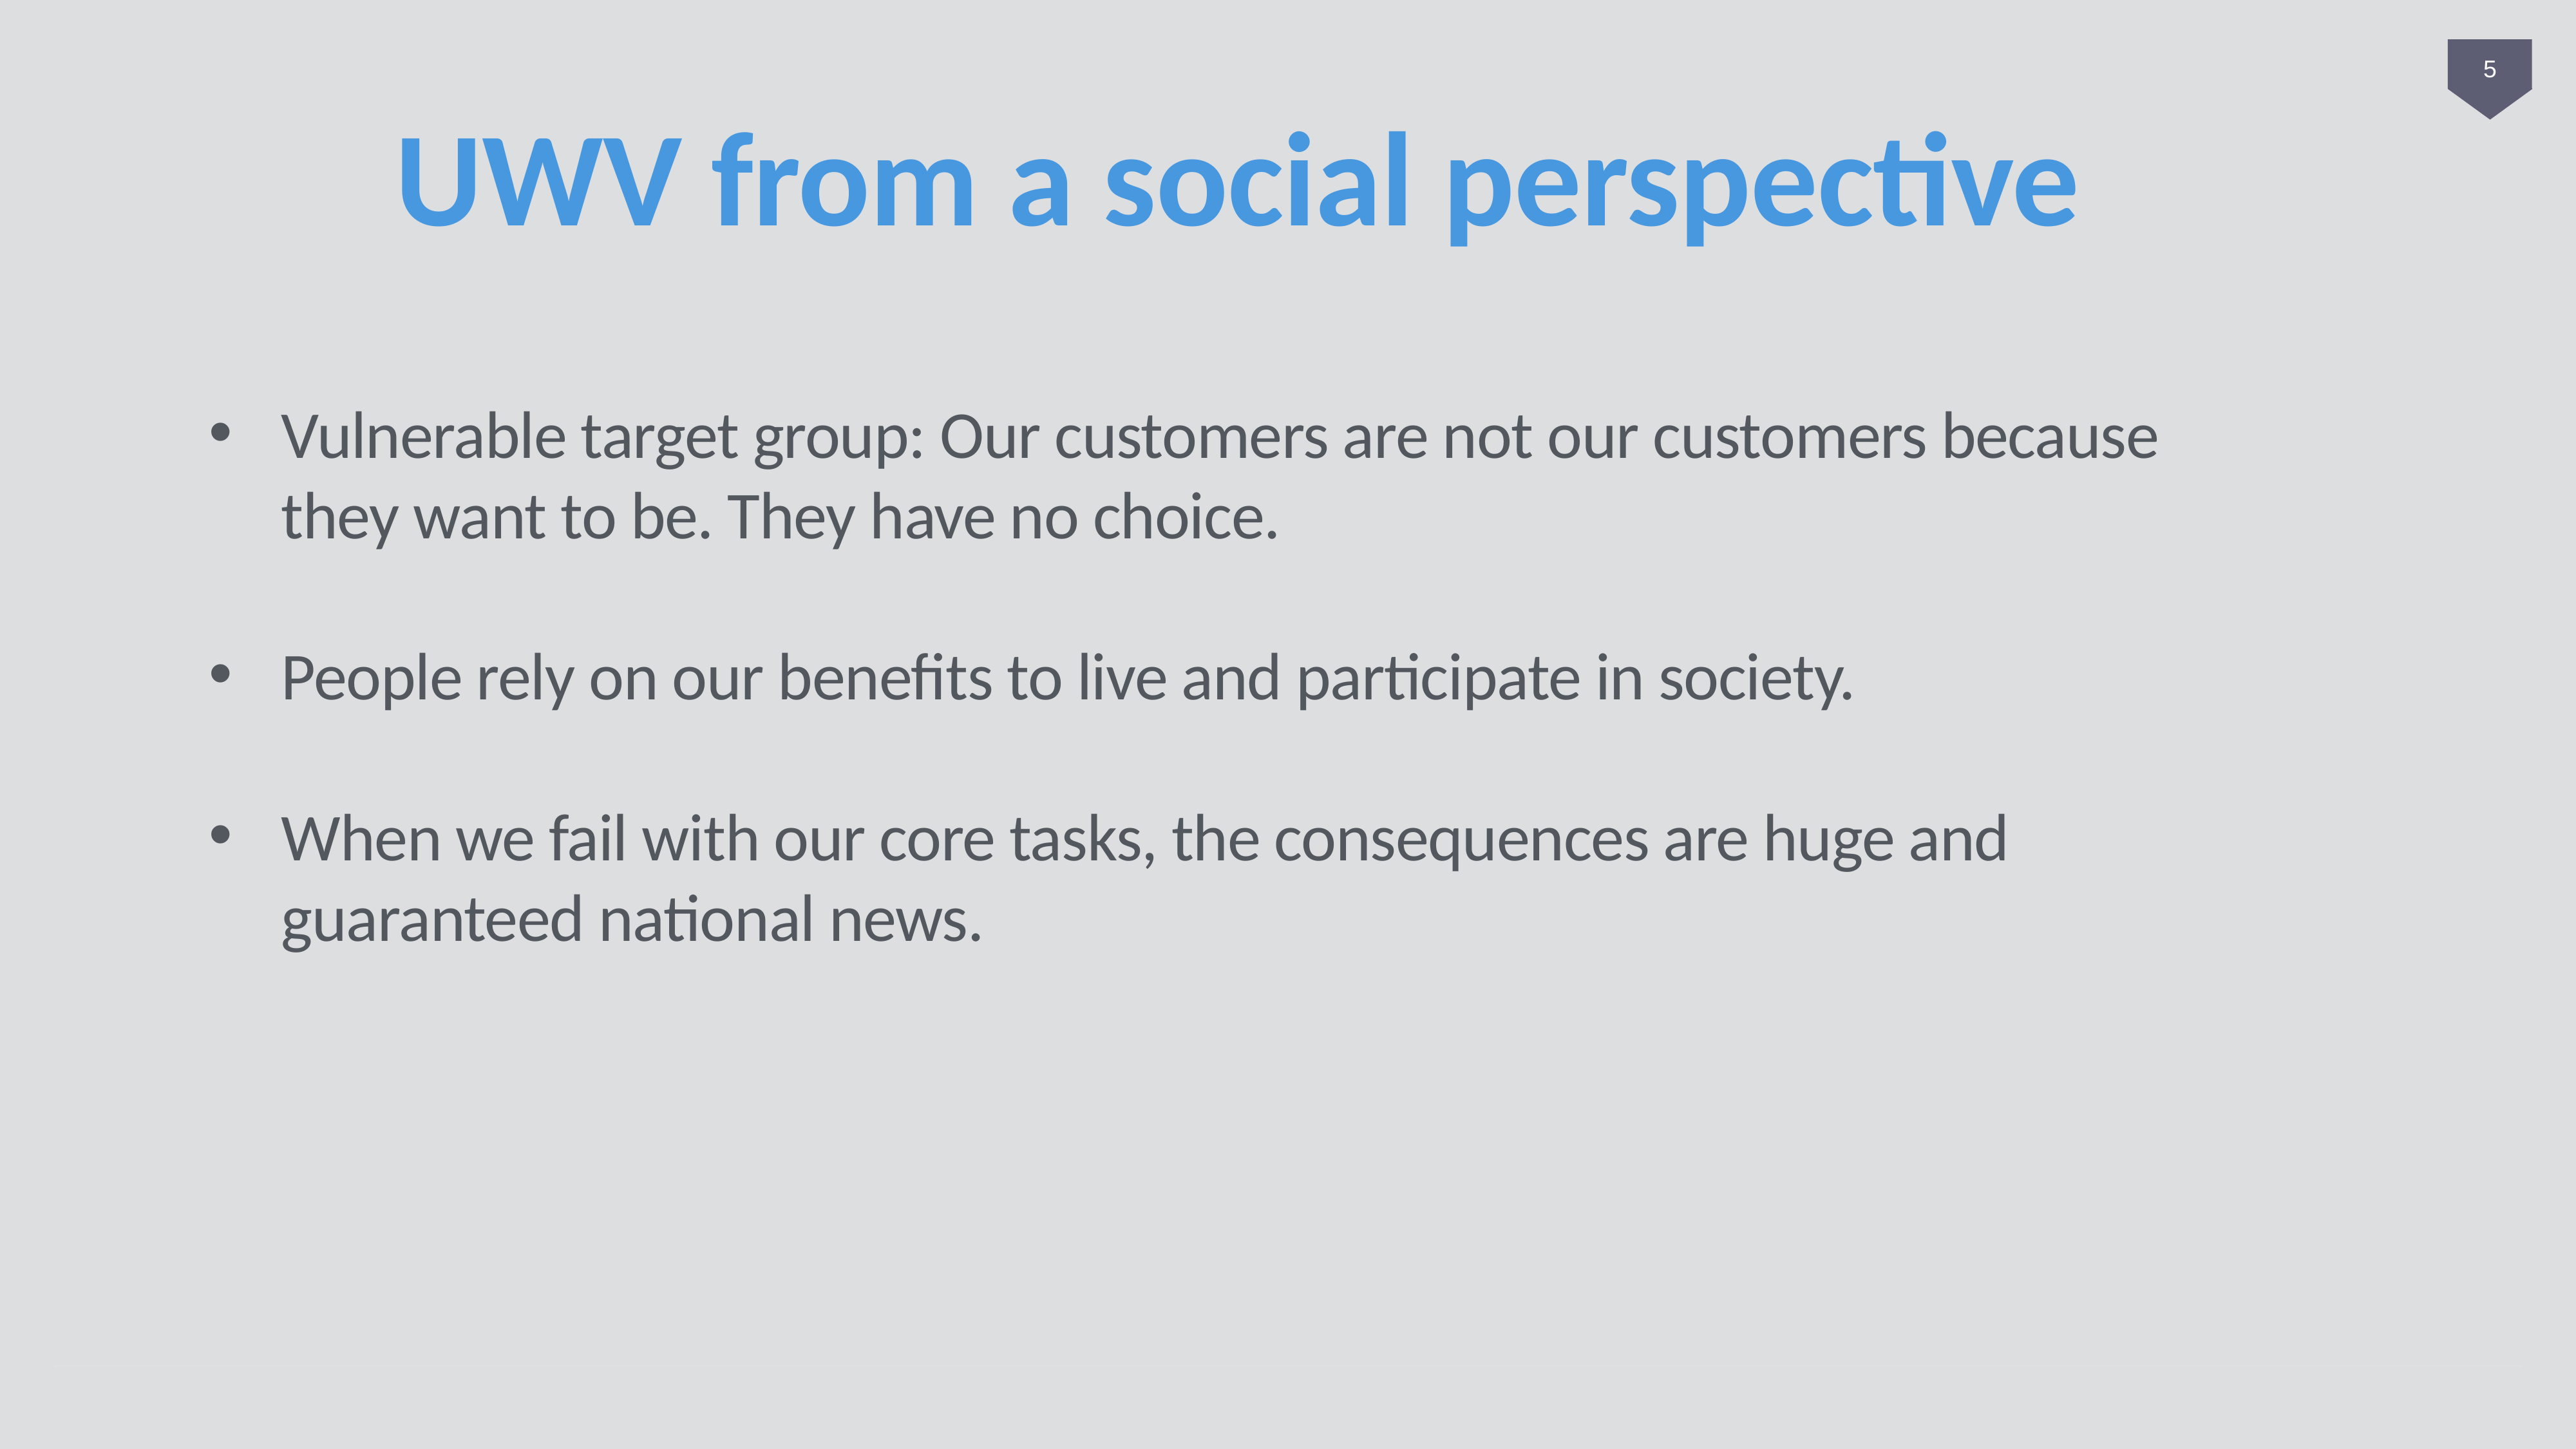

5
UWV from a social perspective
Vulnerable target group: Our customers are not our customers because they want to be. They have no choice.

People rely on our benefits to live and participate in society.

When we fail with our core tasks, the consequences are huge and guaranteed national news.